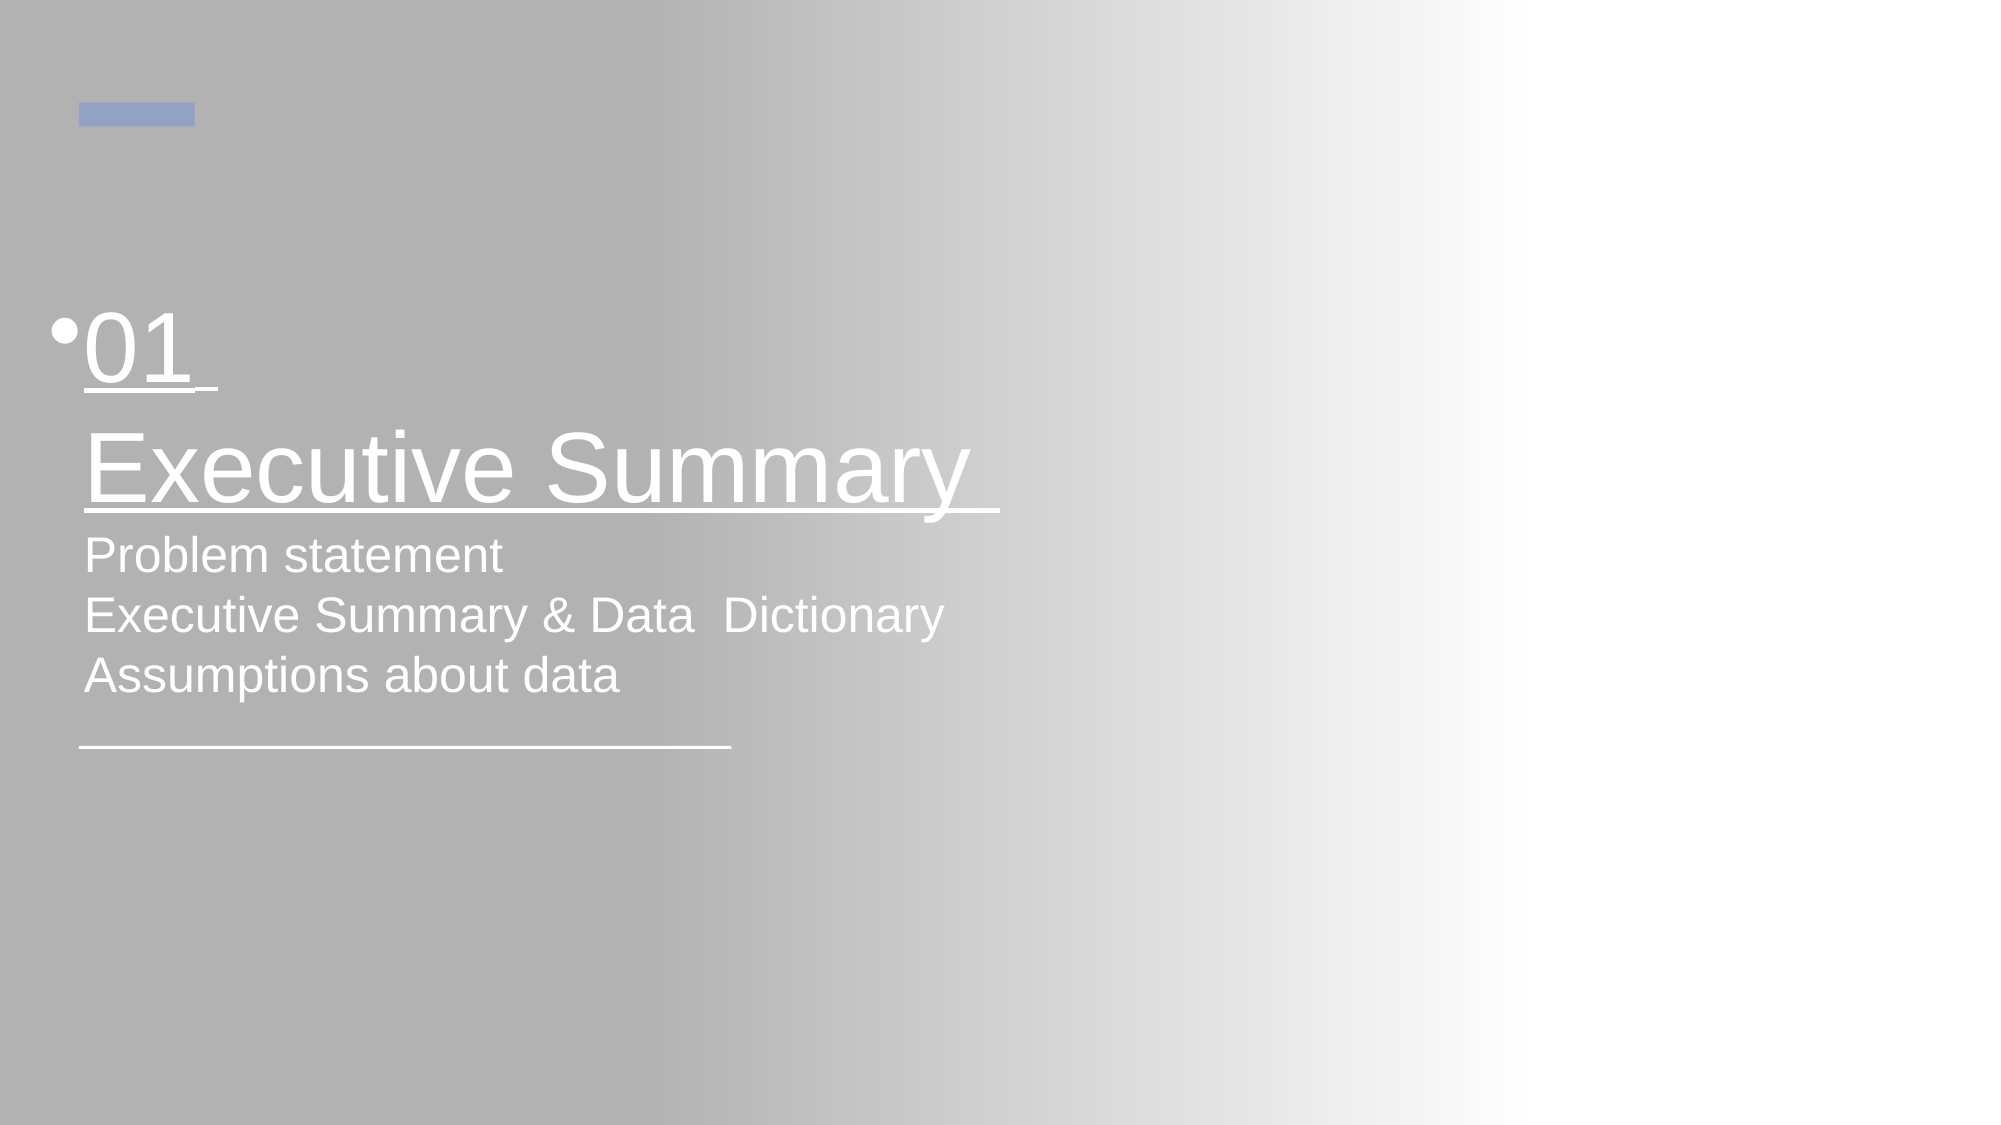

# 01 Executive Summary  Problem statement Executive Summary & Data  Dictionary Assumptions about data